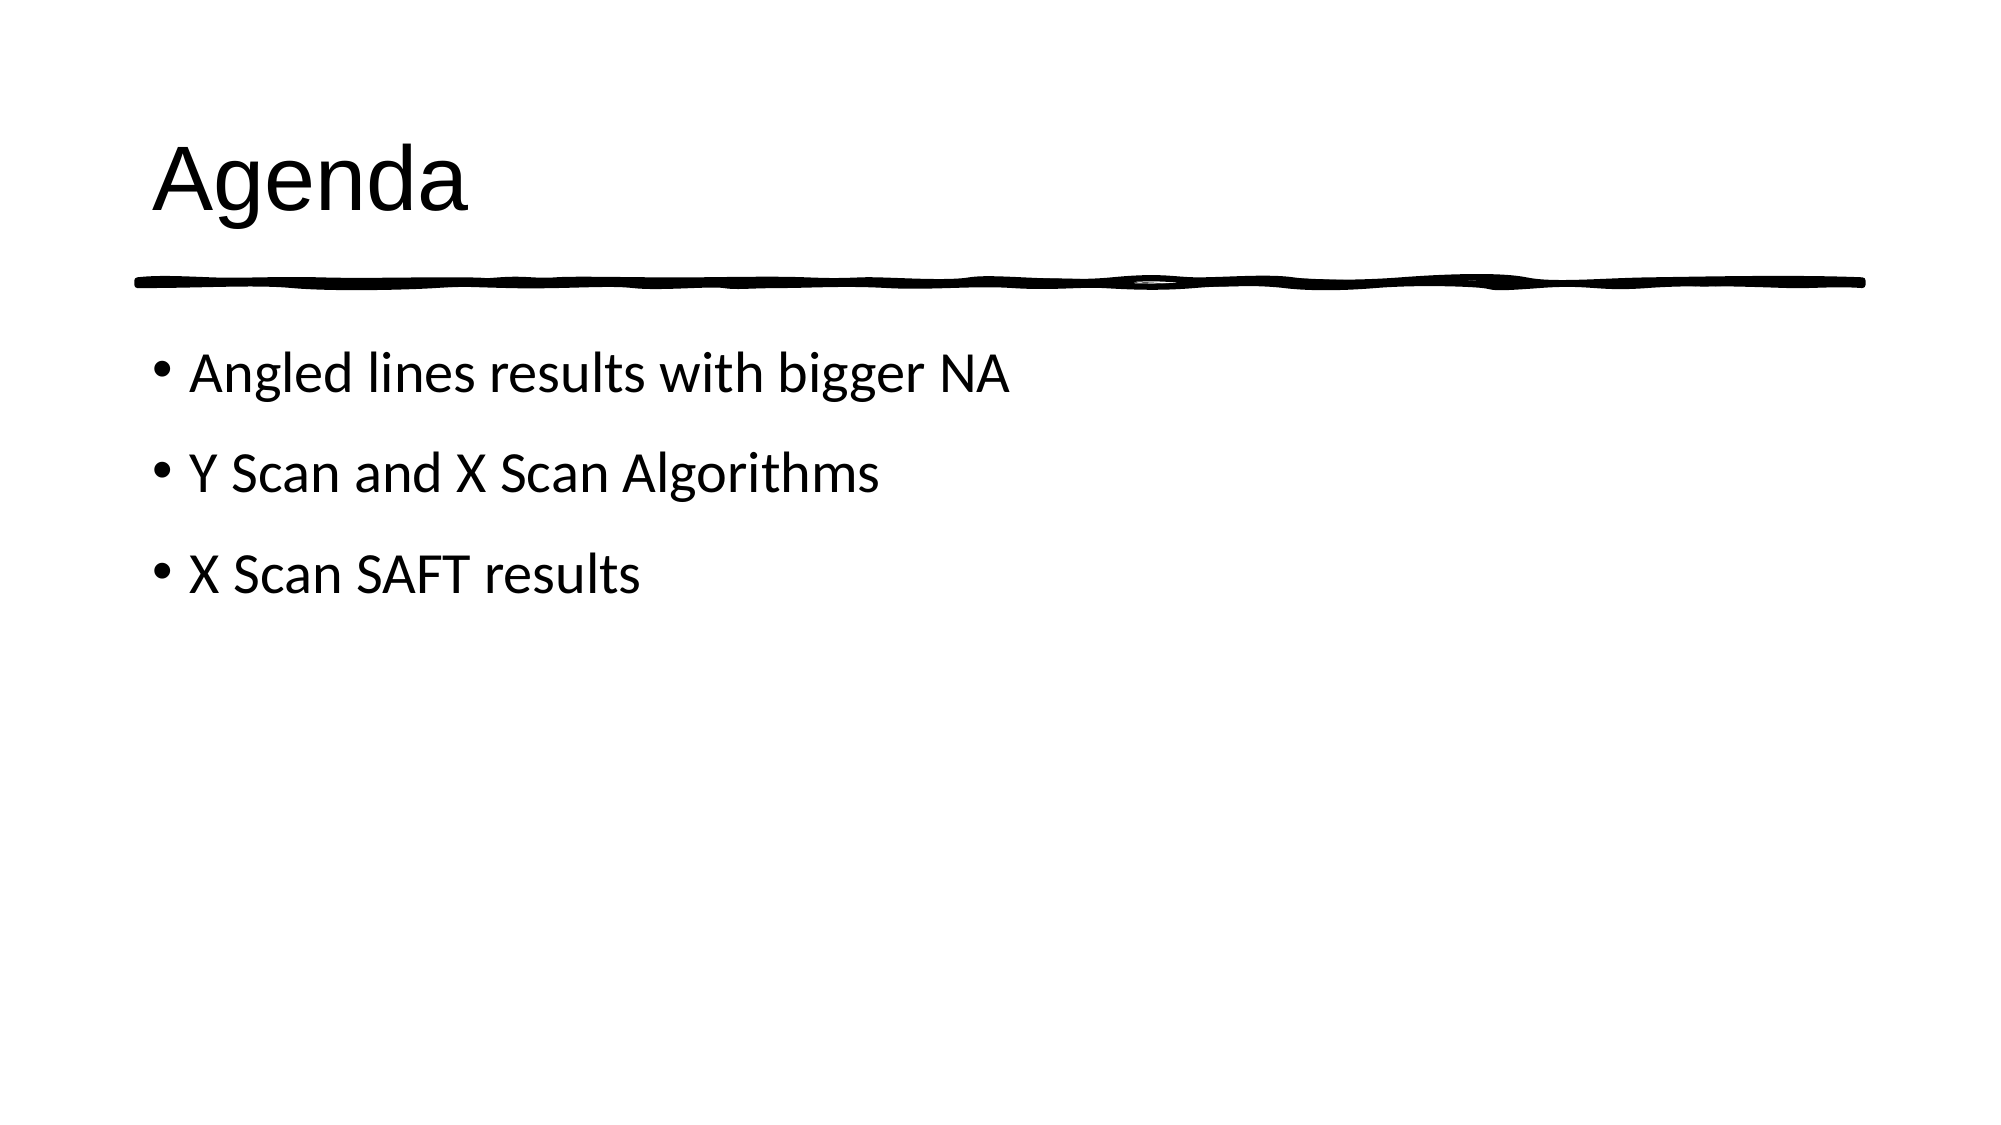

# Agenda
Angled lines results with bigger NA
Y Scan and X Scan Algorithms
X Scan SAFT results